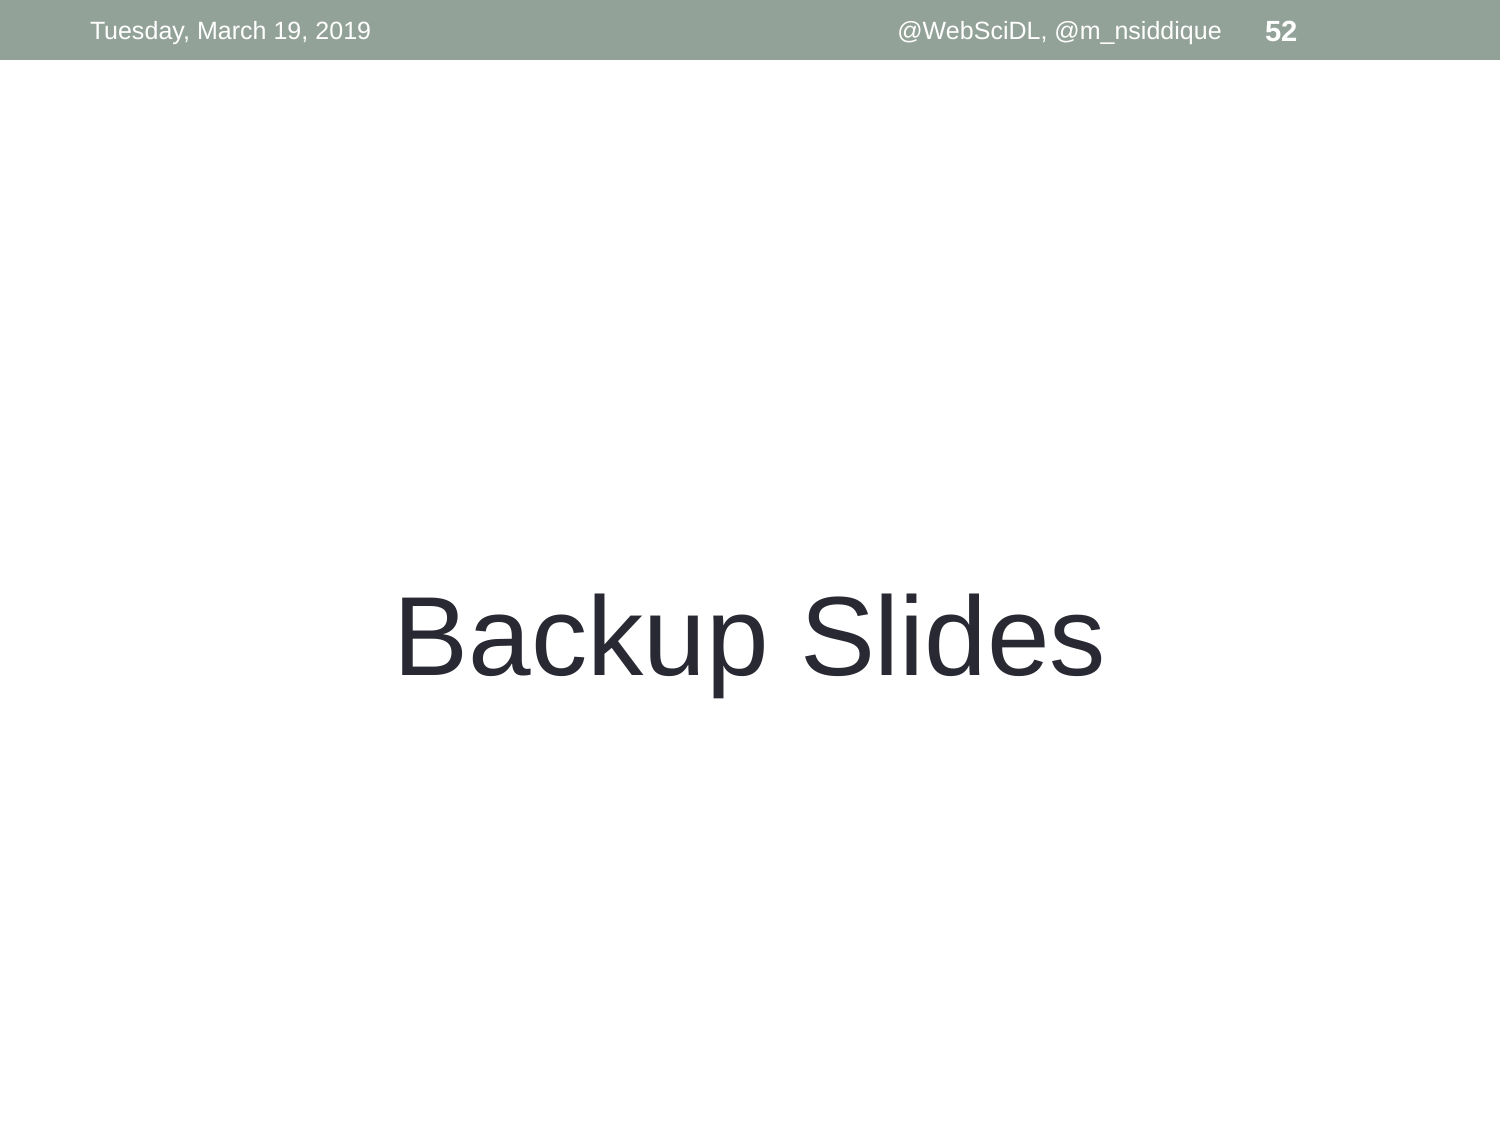

Tuesday, March 19, 2019
@WebSciDL, @m_nsiddique
52
#

Backup Slides